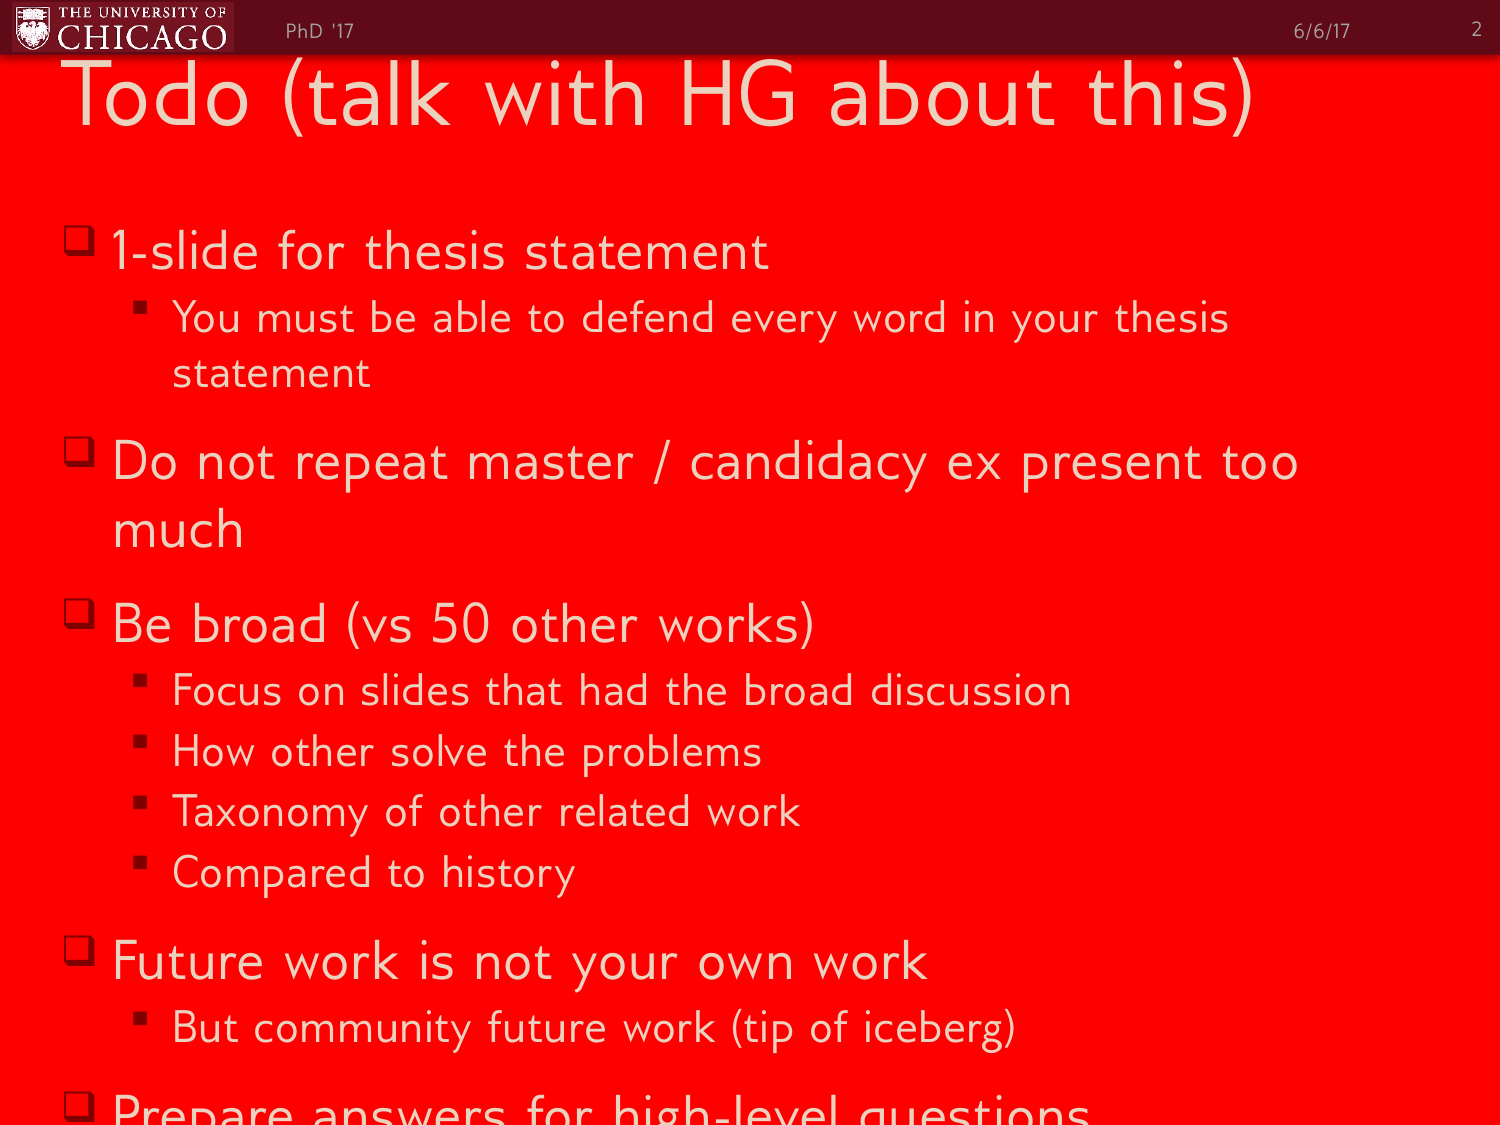

# Todo (talk with HG about this)
2
PhD '17
6/6/17
1-slide for thesis statement
You must be able to defend every word in your thesis statement
Do not repeat master / candidacy ex present too much
Be broad (vs 50 other works)
Focus on slides that had the broad discussion
How other solve the problems
Taxonomy of other related work
Compared to history
Future work is not your own work
But community future work (tip of iceberg)
Prepare answers for high-level questions